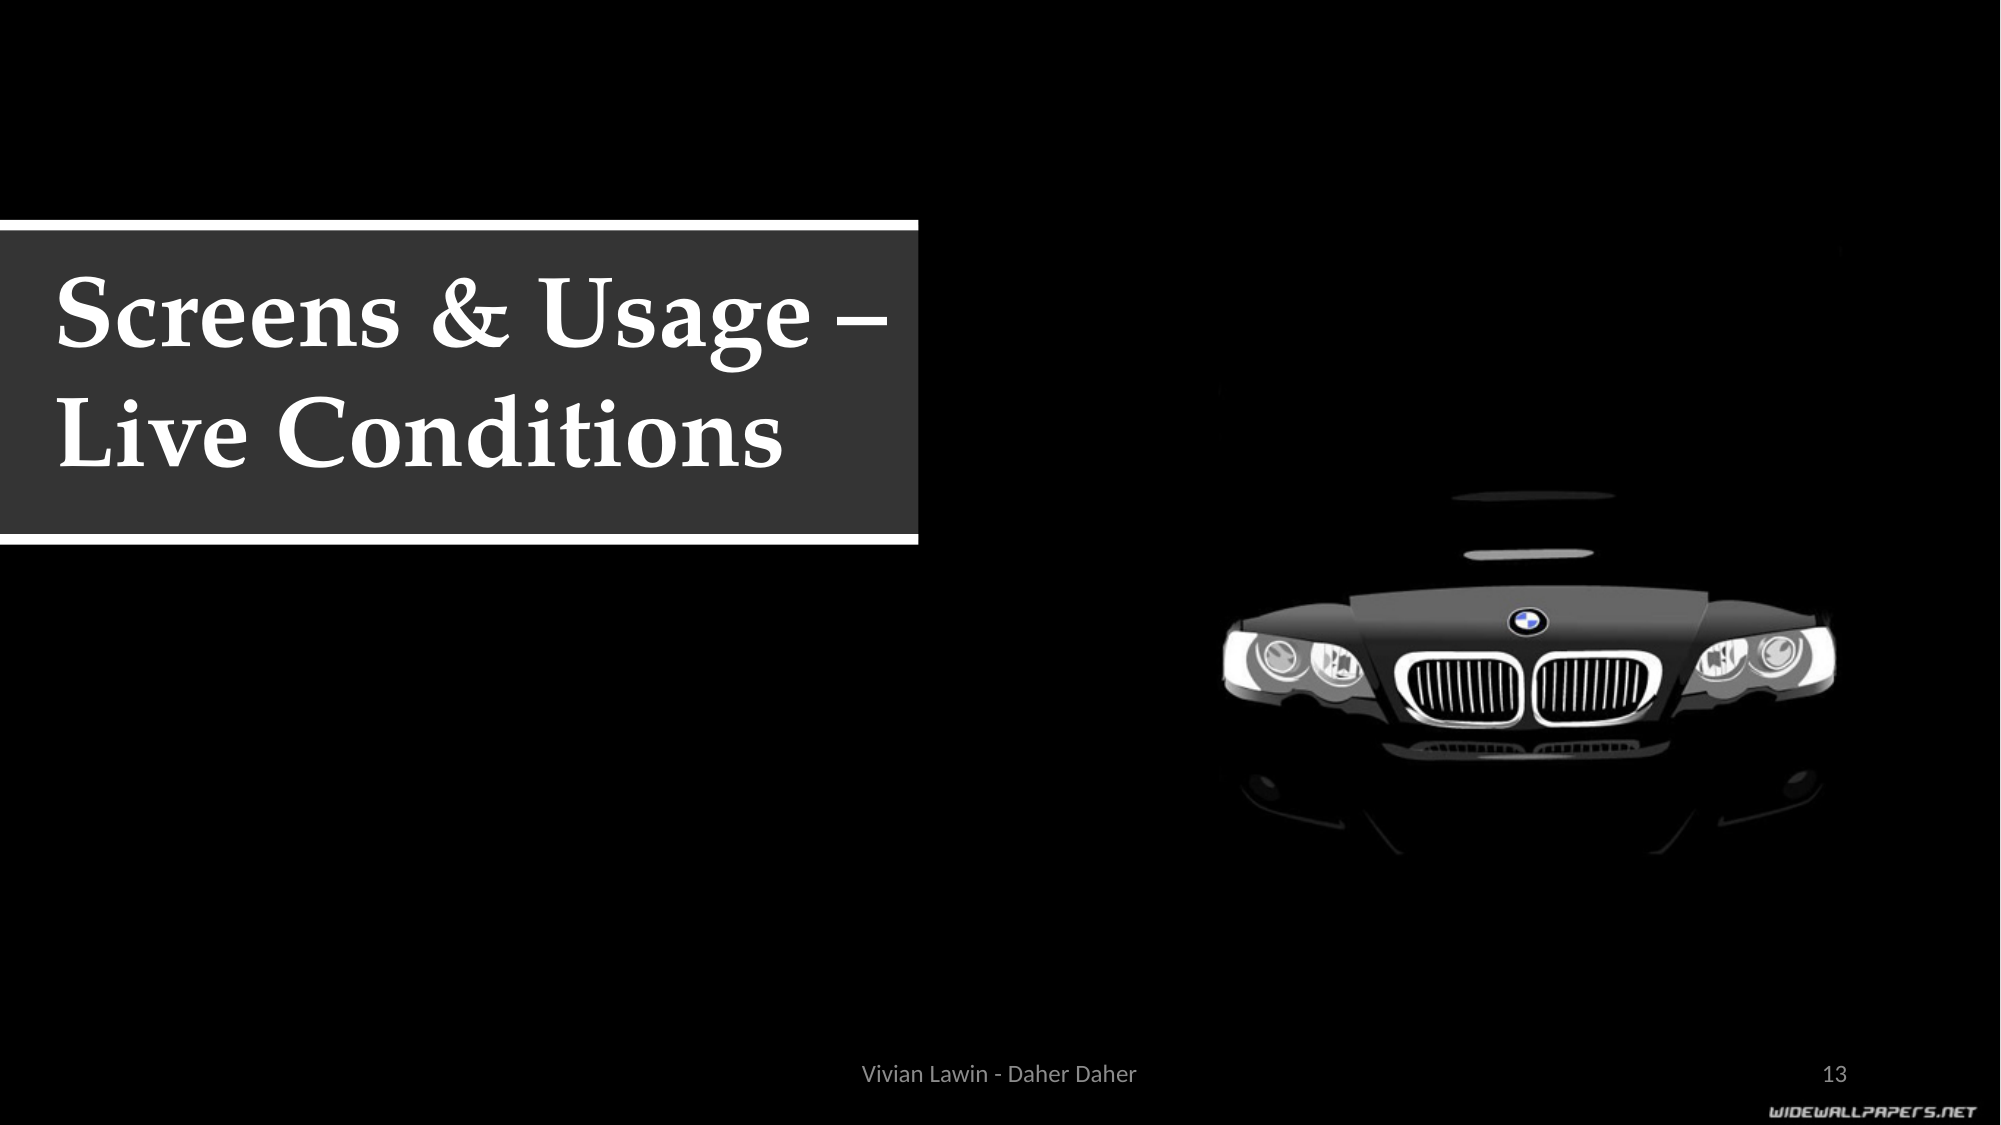

Screens & Usage –
Live Conditions
Vivian Lawin - Daher Daher
13